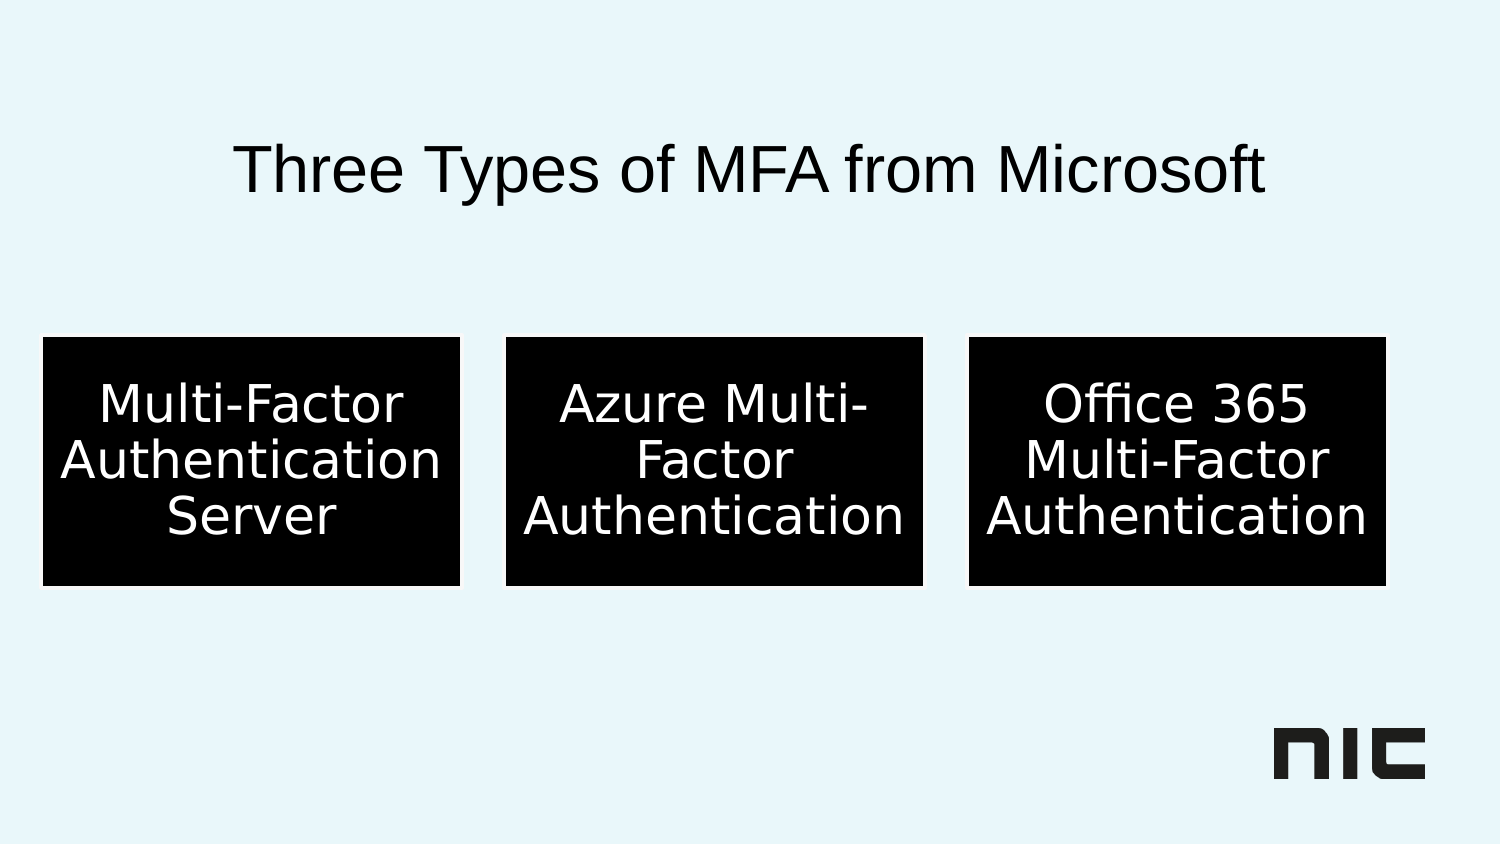

# Three Types of MFA from Microsoft
Multi-Factor Authentication Server
Azure Multi-Factor Authentication
Office 365 Multi-Factor Authentication